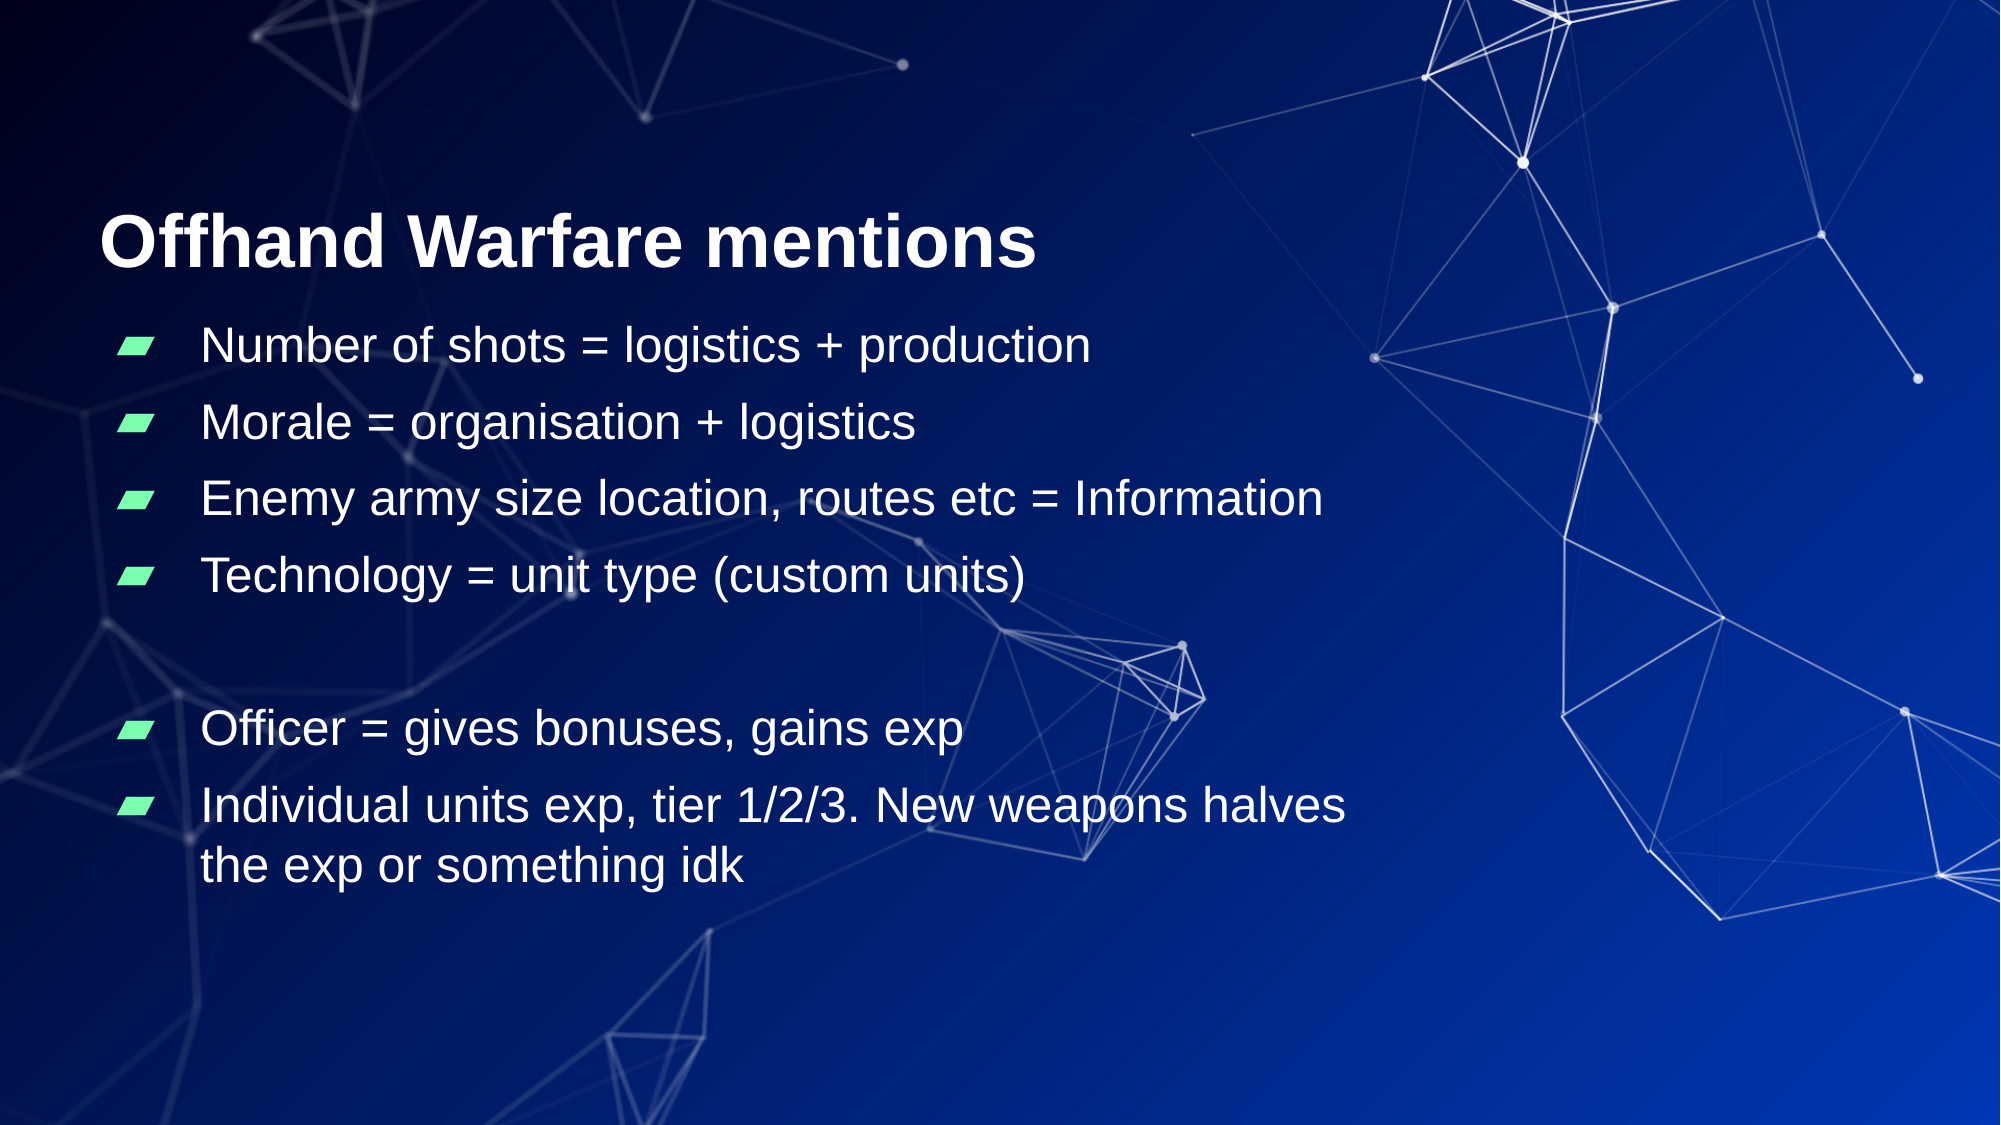

# Offhand Warfare mentions
Number of shots = logistics + production
Morale = organisation + logistics
Enemy army size location, routes etc = Information
Technology = unit type (custom units)

Officer = gives bonuses, gains exp
Individual units exp, tier 1/2/3. New weapons halves the exp or something idk